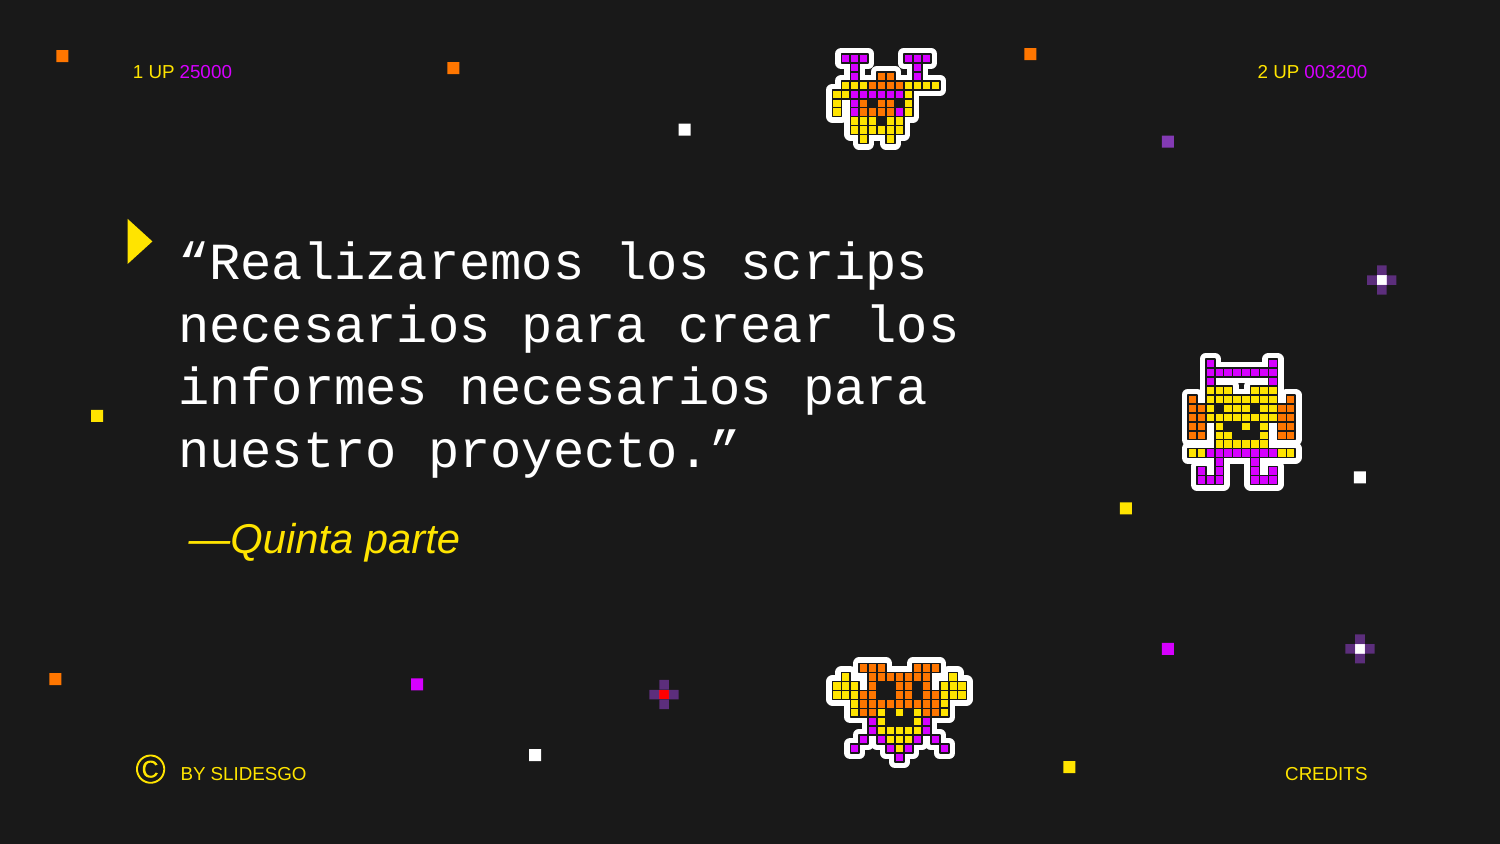

1 UP 25000
2 UP 003200

“Realizaremos los scrips necesarios para crear los informes necesarios para nuestro proyecto.”

# —Quinta parte

©
BY SLIDESGO
CREDITS